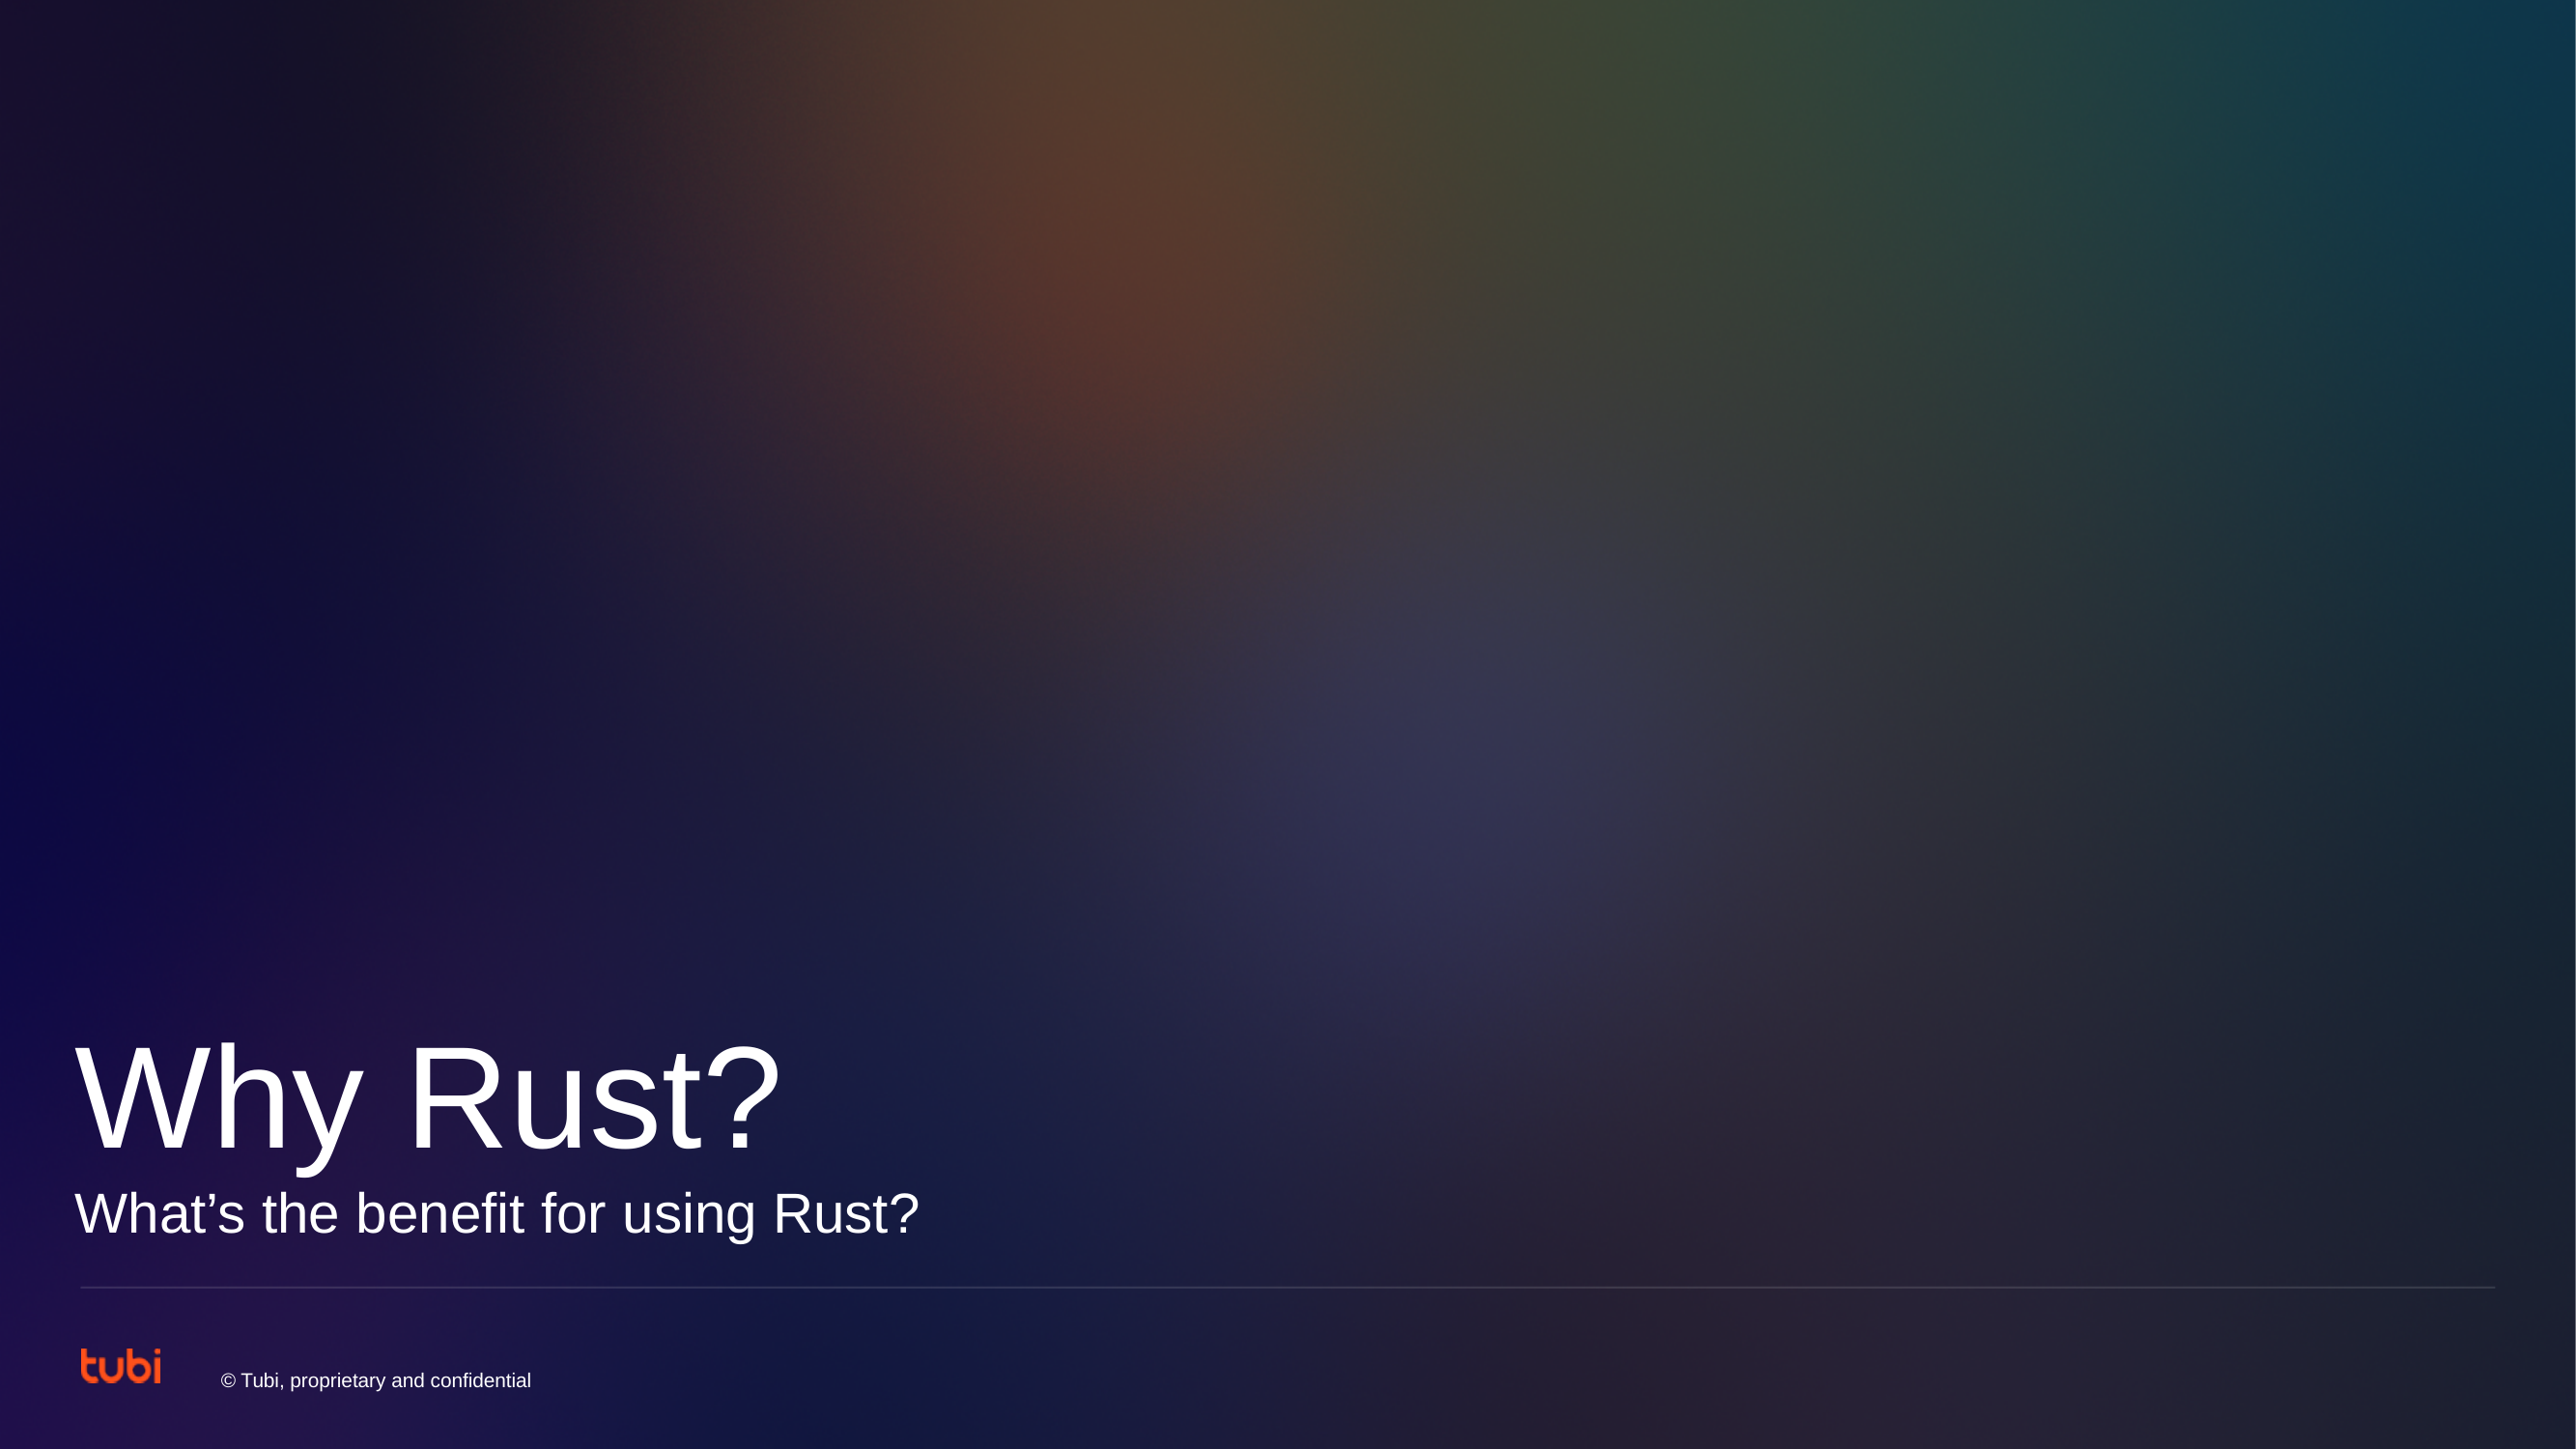

Why Rust?
What’s the benefit for using Rust?